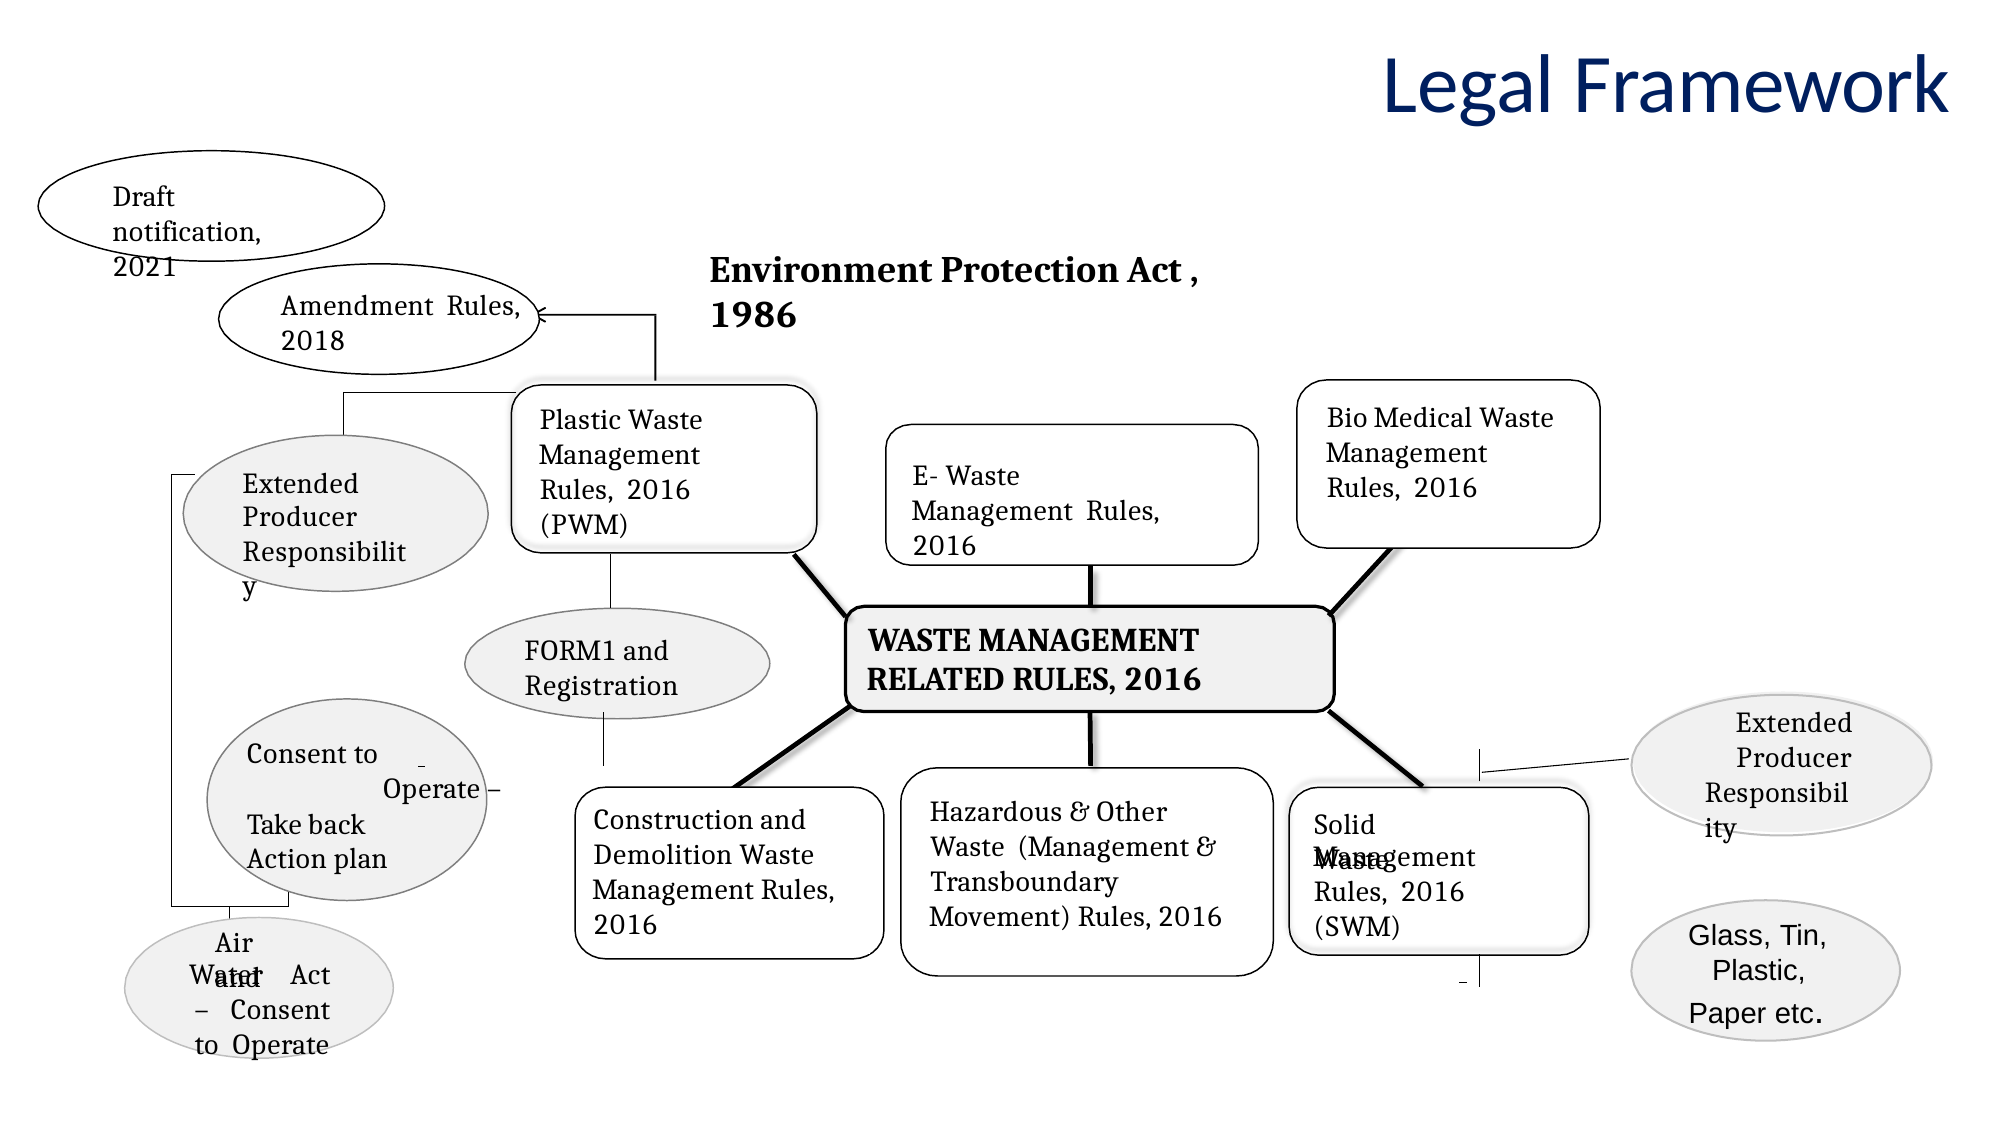

Legal Framework

Draft notification,  2021
Environment Protection Act , 1986

Amendment  Rules, 2018

Bio Medical Waste  Management Rules,  2016
Plastic Waste  Management Rules,  2016 (PWM)

E- Waste Management  Rules, 2016
Extended

Producer  Responsibility

WASTE MANAGEMENT  RELATED RULES, 2016
FORM1 and  Registration

   Extended
Producer
Responsibility

Consent to 	 	                       Operate –
Take back  Action plan

Hazardous & Other Waste  (Management &  Transboundary  Movement) Rules, 2016
Construction and  Demolition Waste  Management Rules,  2016
Solid Waste
Management Rules,  2016 (SWM)

Glass, Tin,
 	  Plastic,
Paper etc.
Air and
Water Act –  Consent to  Operate